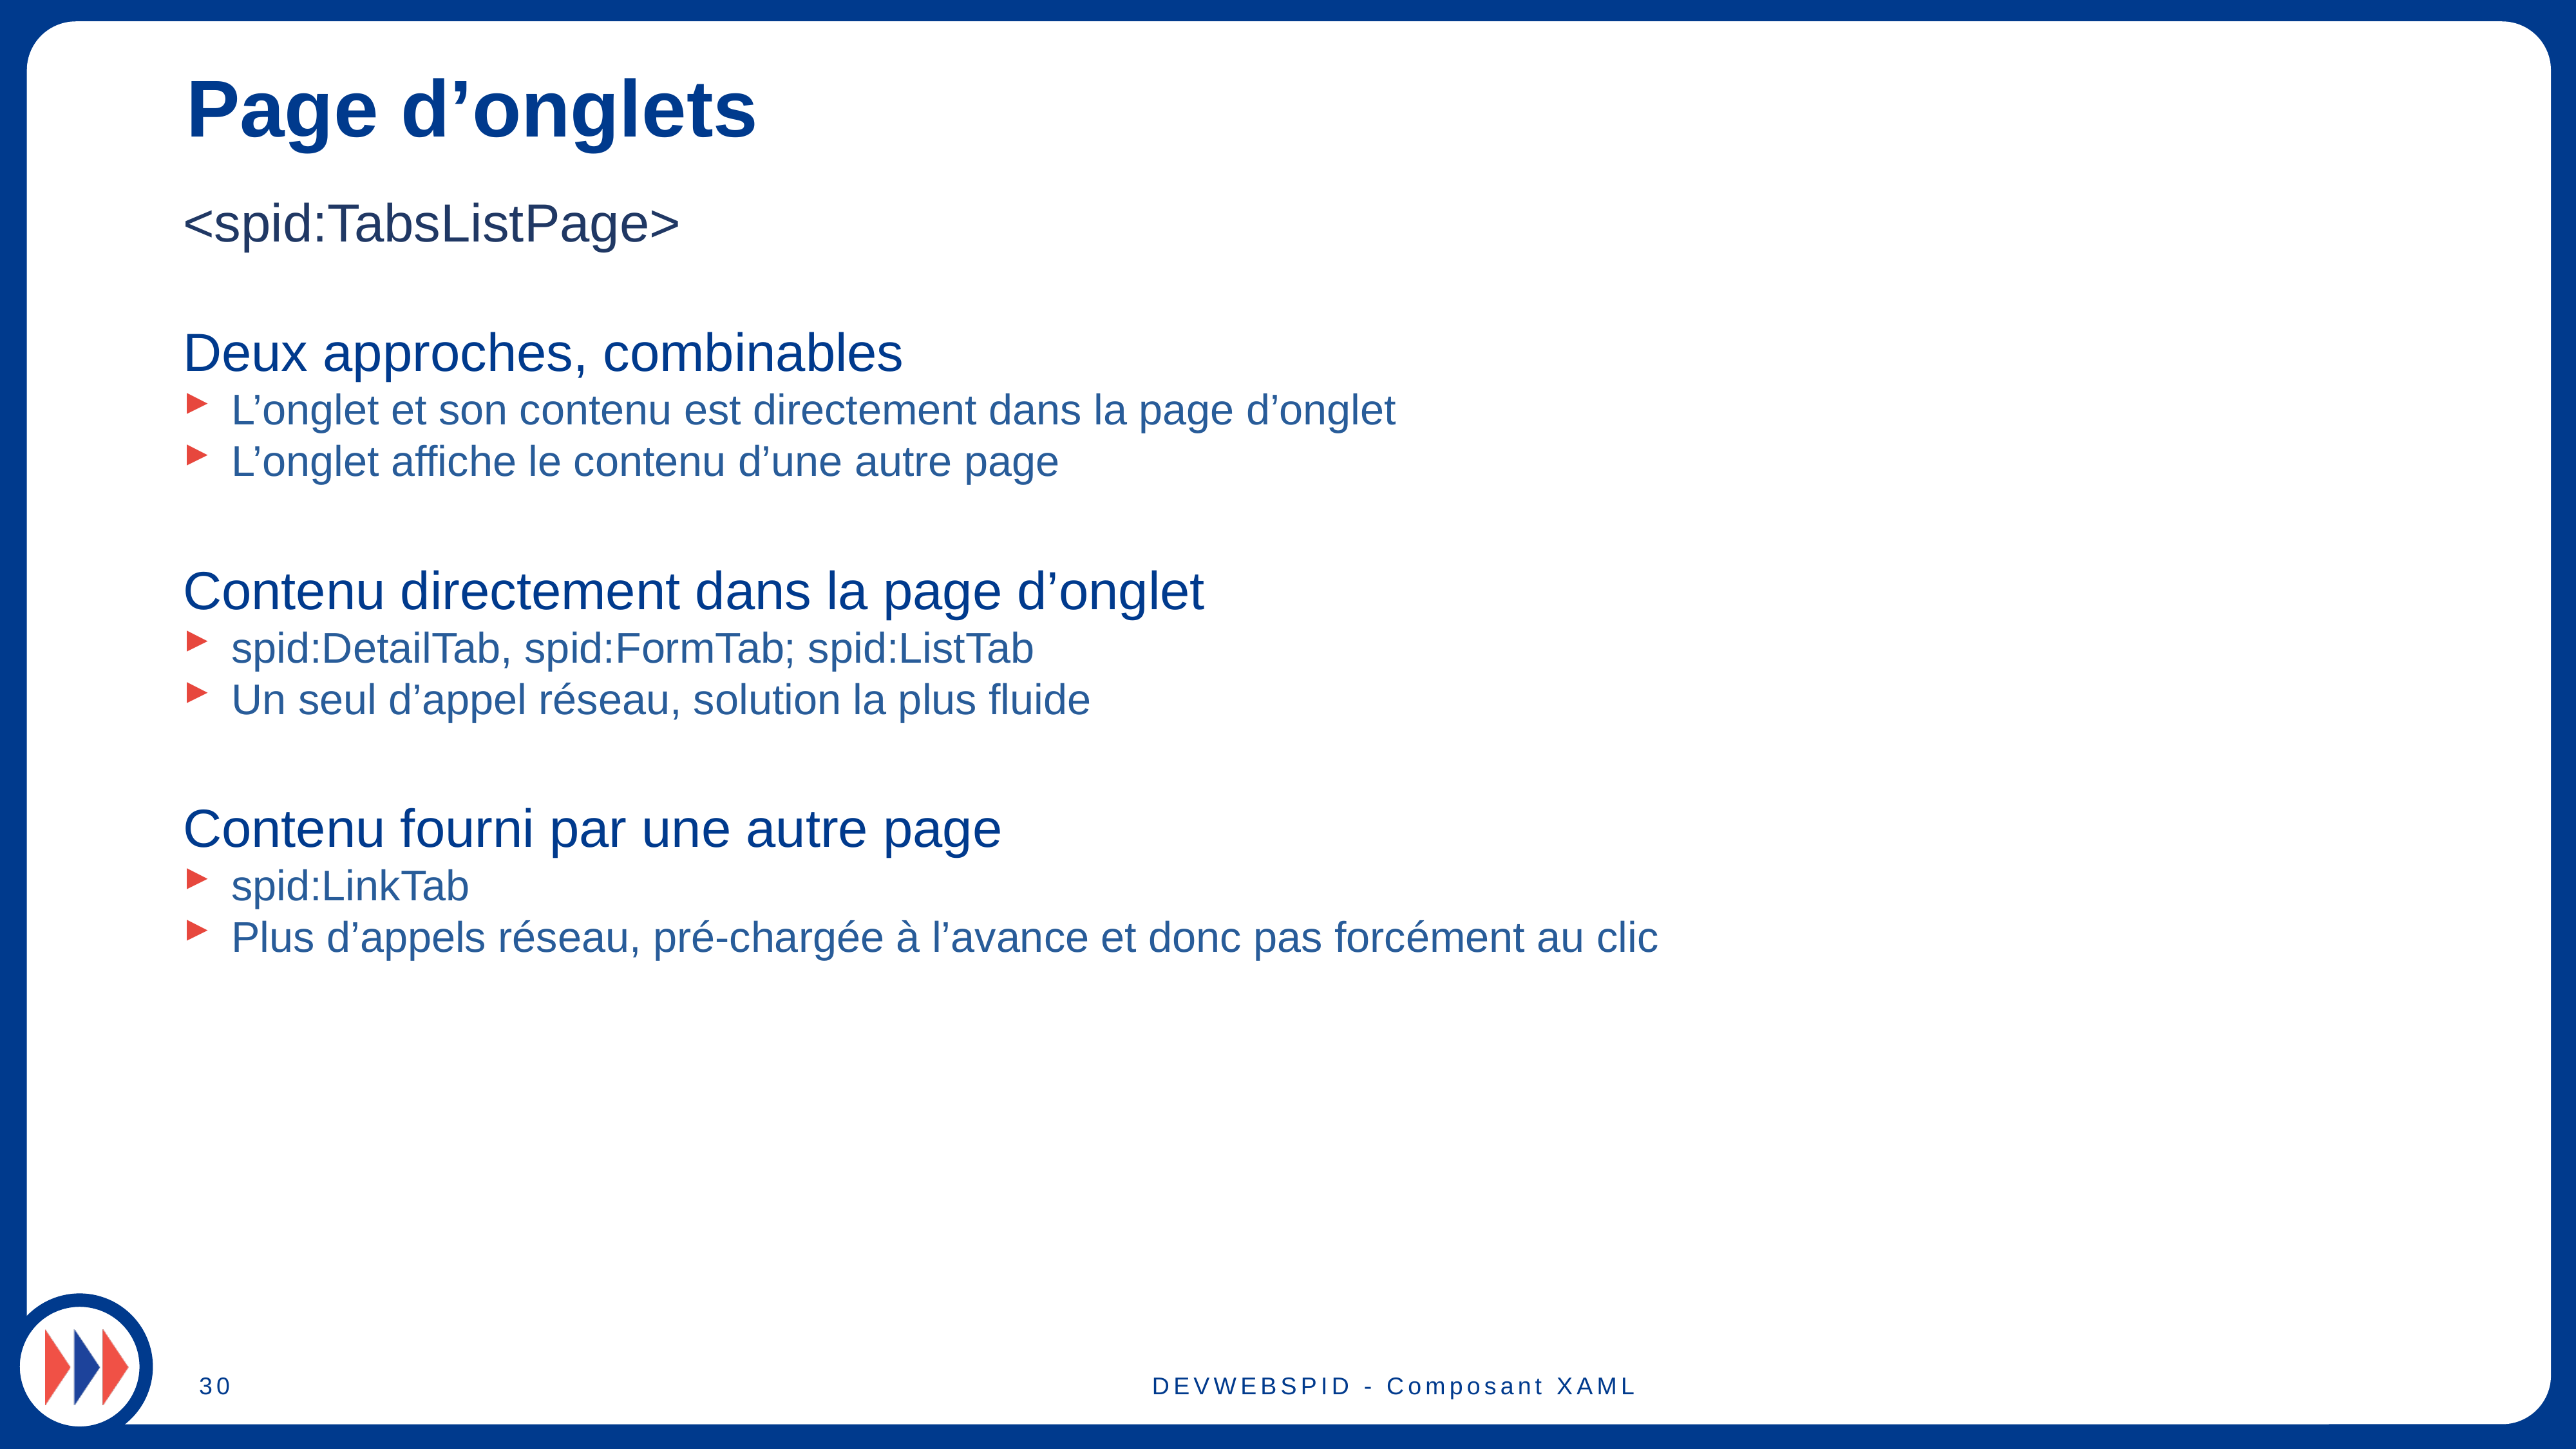

# Page d’onglets
<spid:TabsListPage>

Deux approches, combinables
L’onglet et son contenu est directement dans la page d’onglet
L’onglet affiche le contenu d’une autre page

Contenu directement dans la page d’onglet
spid:DetailTab, spid:FormTab; spid:ListTab
Un seul d’appel réseau, solution la plus fluide

Contenu fourni par une autre page
spid:LinkTab
Plus d’appels réseau, pré-chargée à l’avance et donc pas forcément au clic
30
DEVWEBSPID - Composant XAML